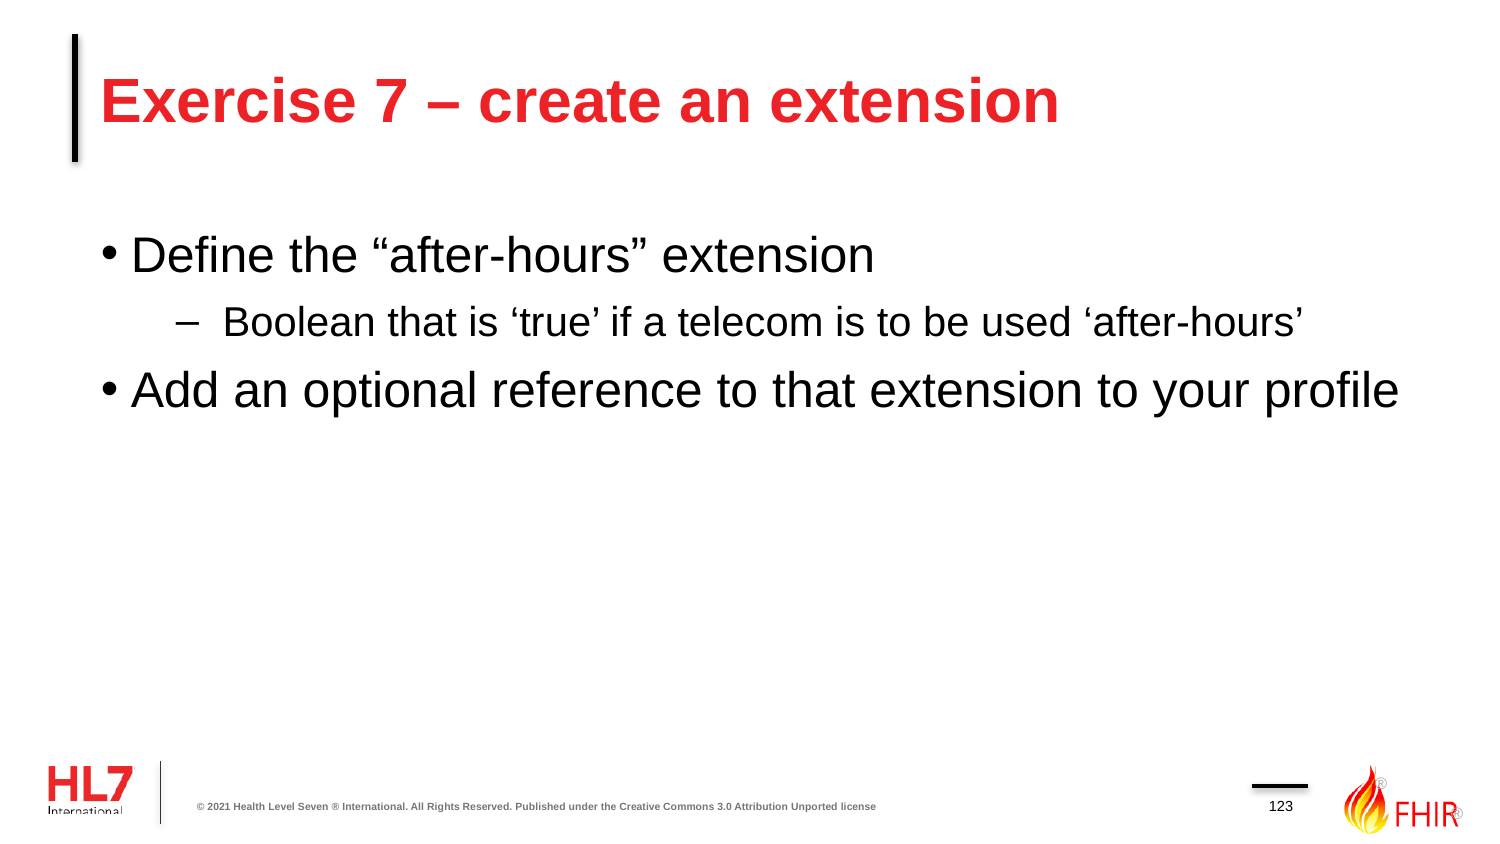

# Exercise 7 – create an extension
Define the “after-hours” extension
Boolean that is ‘true’ if a telecom is to be used ‘after-hours’
Add an optional reference to that extension to your profile
123
© 2021 Health Level Seven ® International. All Rights Reserved. Published under the Creative Commons 3.0 Attribution Unported license